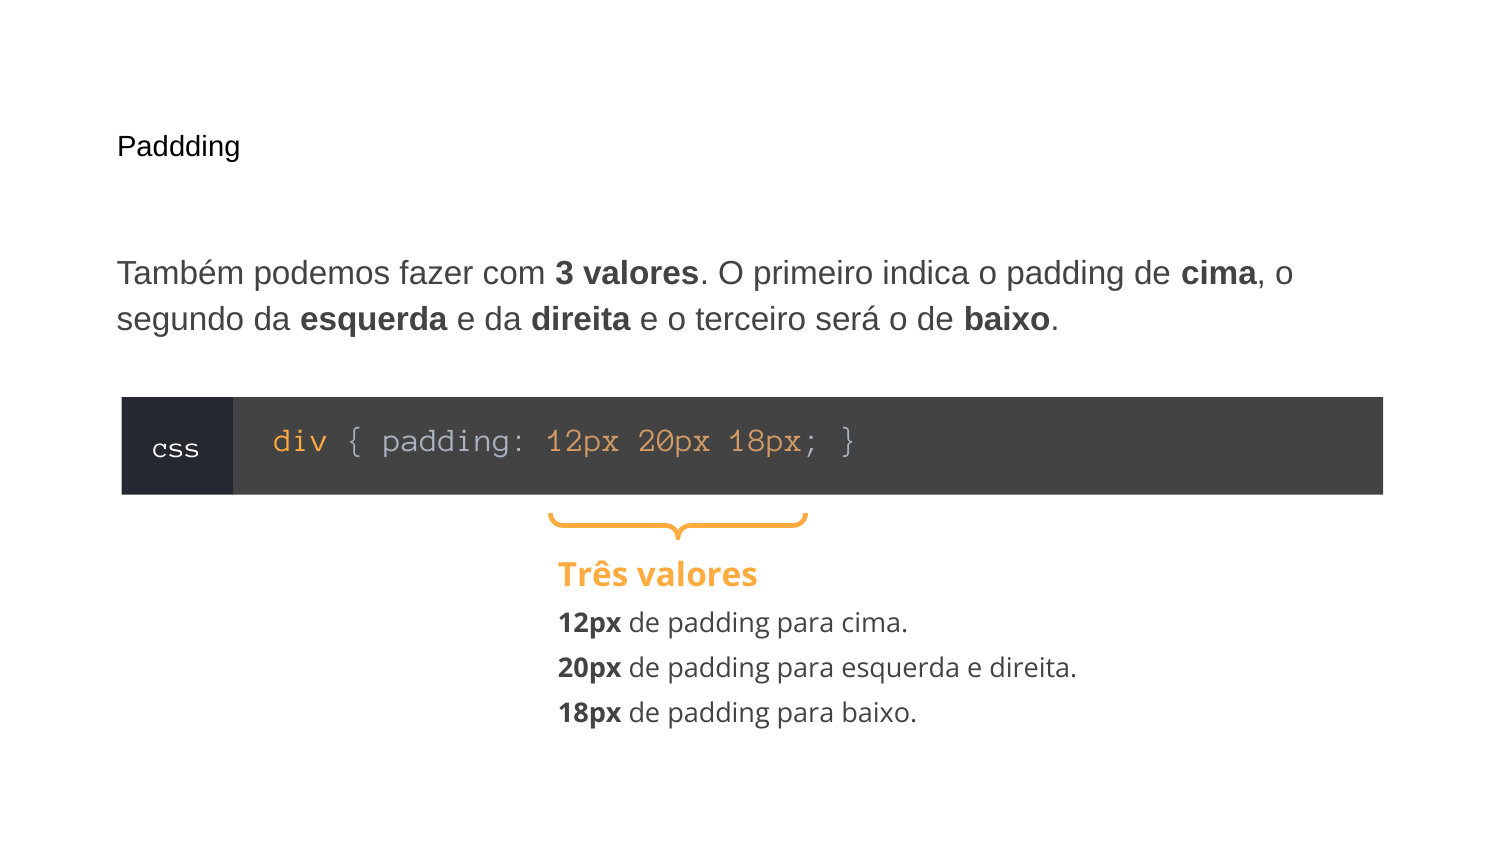

# Paddding
Também podemos fazer com 3 valores. O primeiro indica o padding de cima, o segundo da esquerda e da direita e o terceiro será o de baixo.

div { padding: 12px 20px 18px; }
css

Três valores
12px de padding para cima.
20px de padding para esquerda e direita.
18px de padding para baixo.